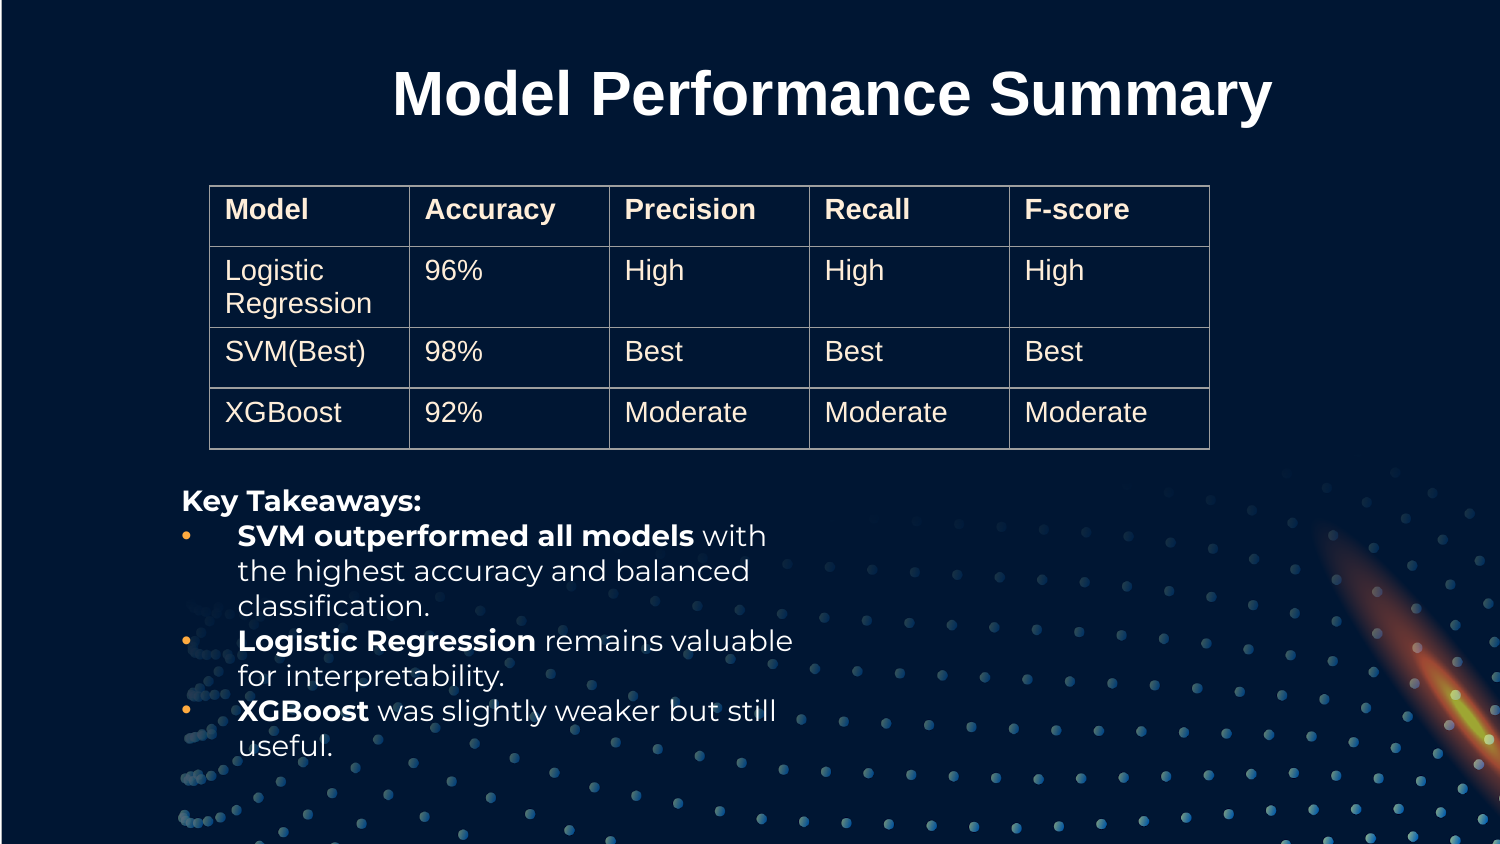

# Model Performance Summary
| Model | Accuracy | Precision | Recall | F-score |
| --- | --- | --- | --- | --- |
| Logistic Regression | 96% | High | High | High |
| SVM(Best) | 98% | Best | Best | Best |
| XGBoost | 92% | Moderate | Moderate | Moderate |
Key Takeaways:
SVM outperformed all models with the highest accuracy and balanced classification.
Logistic Regression remains valuable for interpretability.
XGBoost was slightly weaker but still useful.